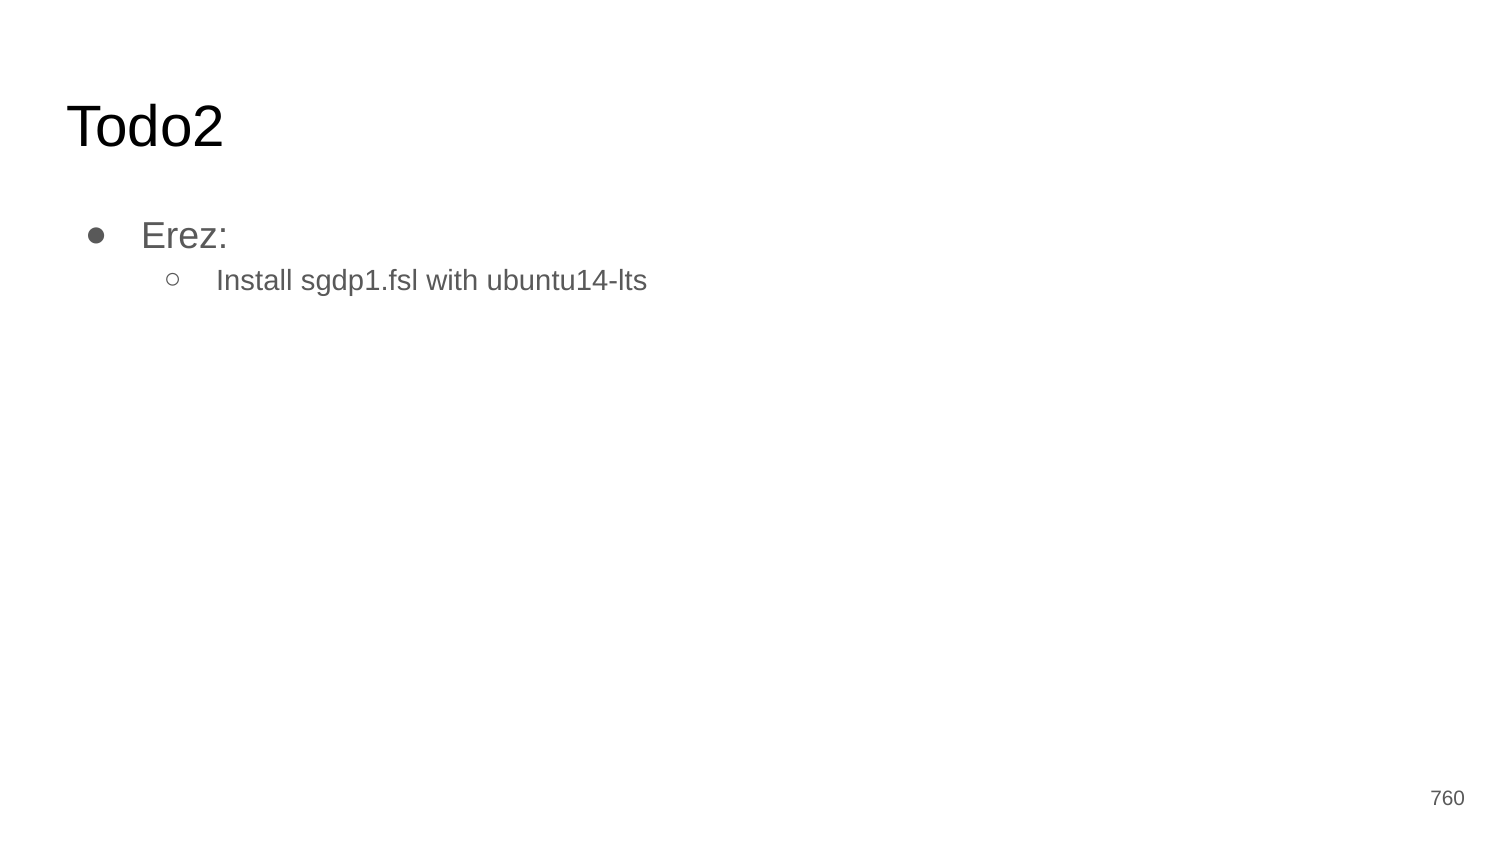

# Todo2
Erez:
Install sgdp1.fsl with ubuntu14-lts
760